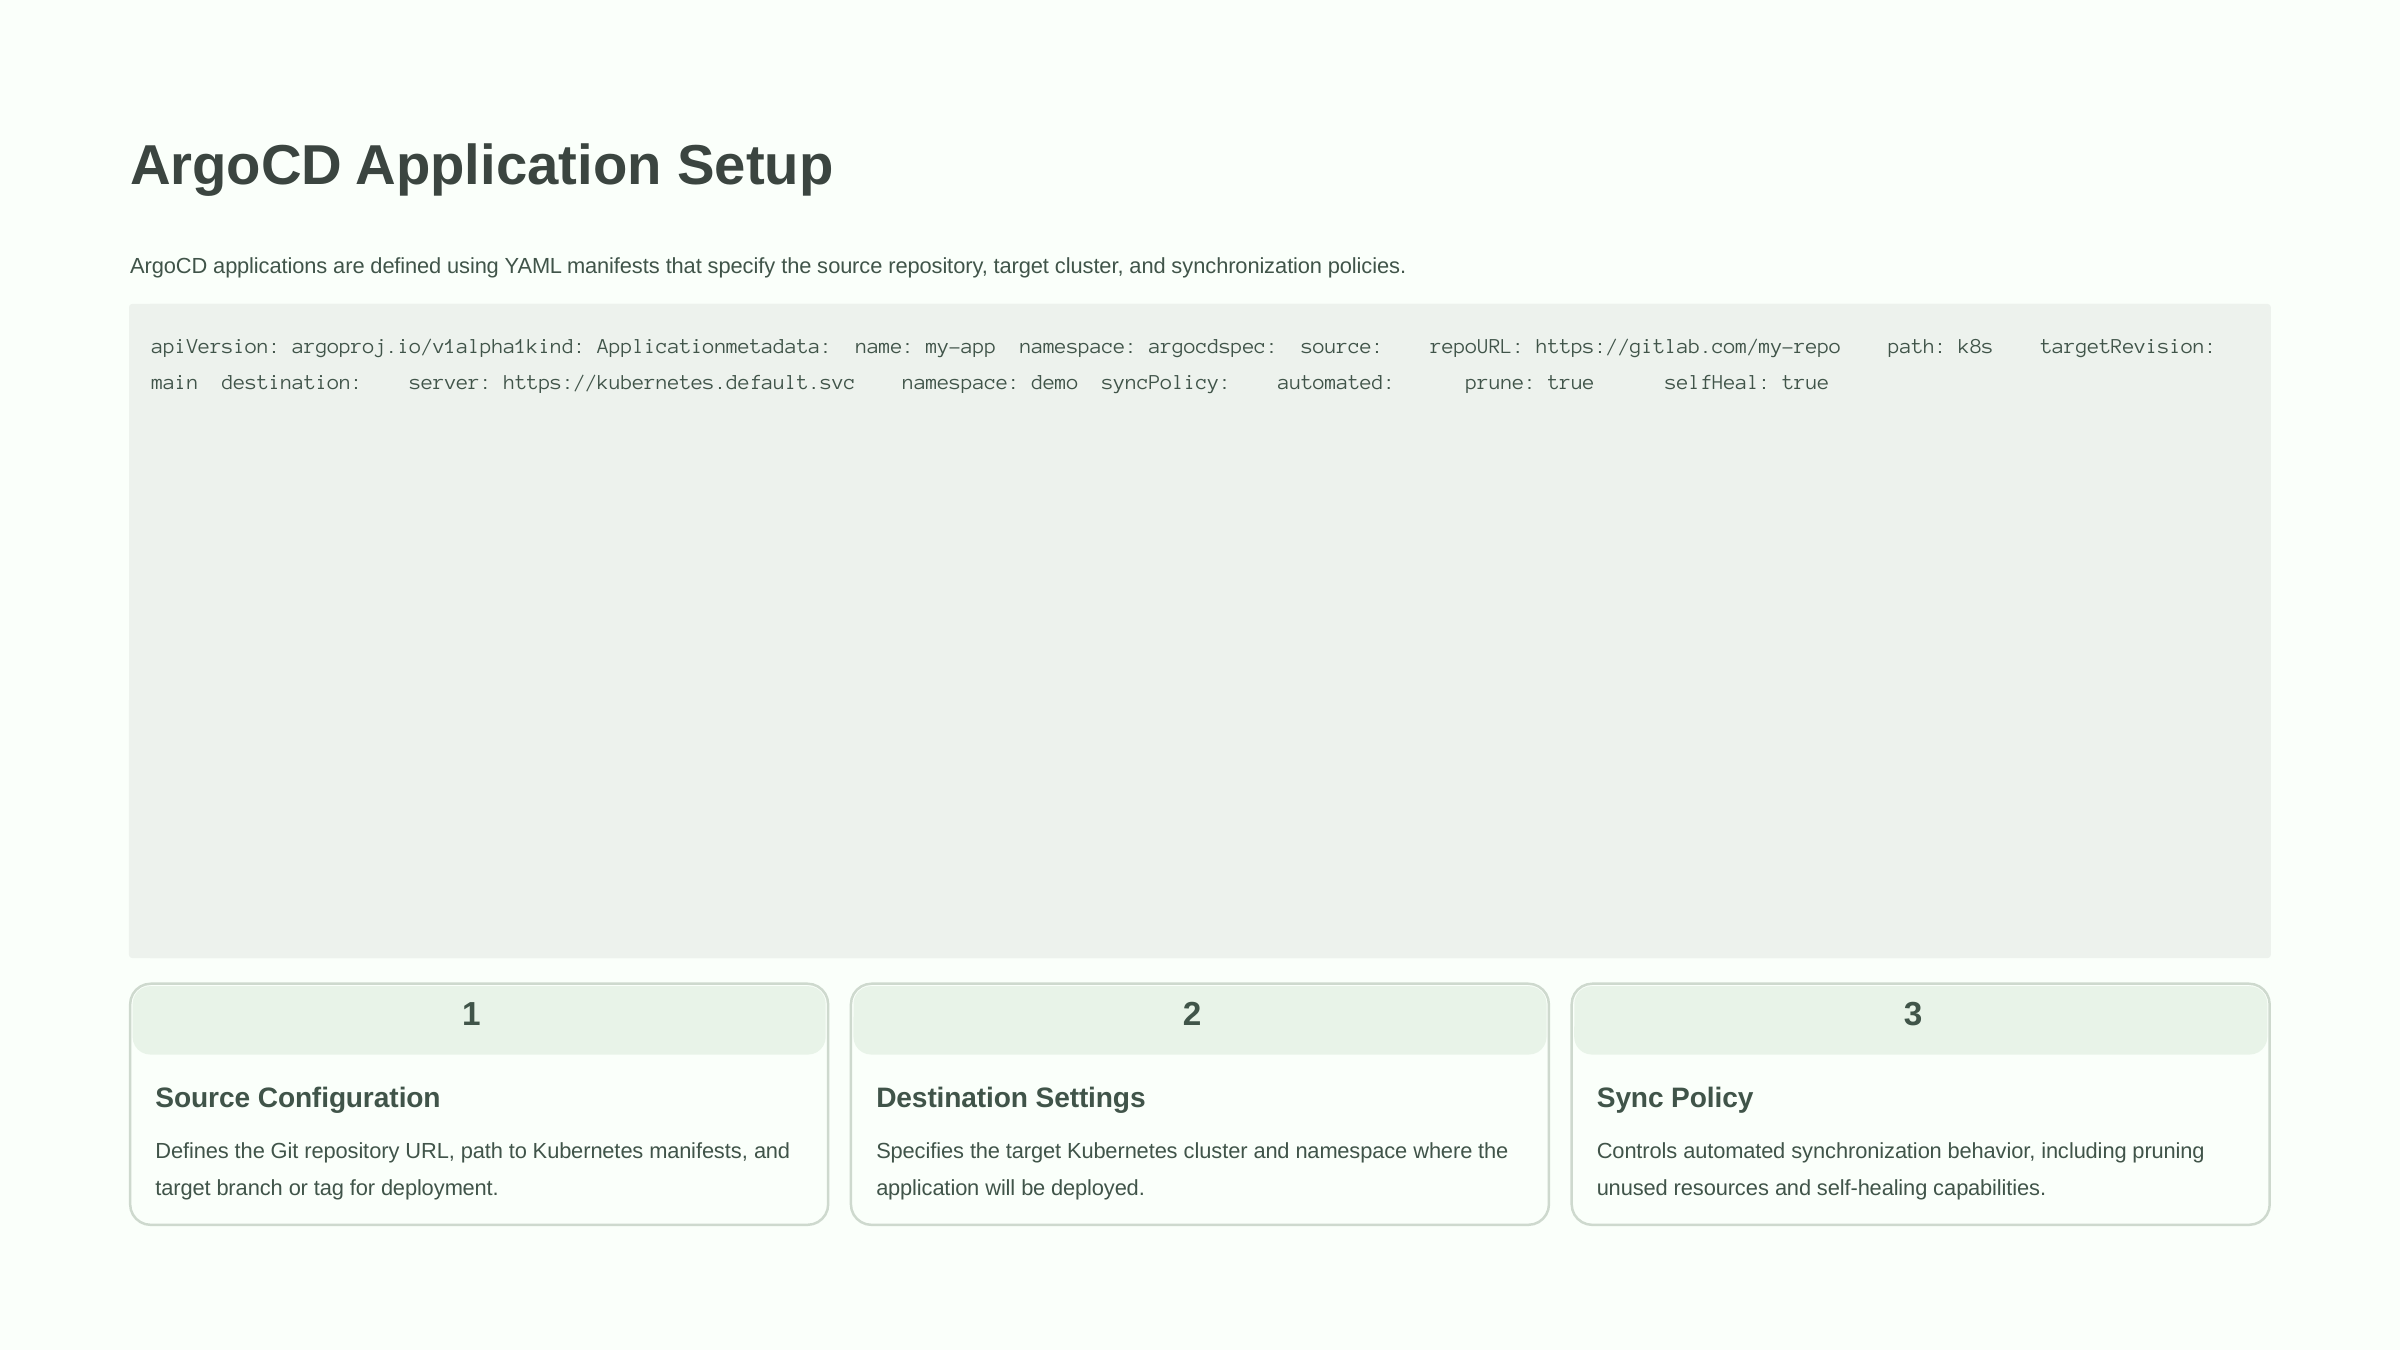

ArgoCD Application Setup
ArgoCD applications are defined using YAML manifests that specify the source repository, target cluster, and synchronization policies.

apiVersion: argoproj.io/v1alpha1kind: Applicationmetadata:  name: my-app  namespace: argocdspec:  source:    repoURL: https://gitlab.com/my-repo    path: k8s    targetRevision: main  destination:    server: https://kubernetes.default.svc    namespace: demo  syncPolicy:    automated:      prune: true      selfHeal: true

1
2
3
Source Configuration
Destination Settings
Sync Policy
Defines the Git repository URL, path to Kubernetes manifests, and target branch or tag for deployment.
Specifies the target Kubernetes cluster and namespace where the application will be deployed.
Controls automated synchronization behavior, including pruning unused resources and self-healing capabilities.